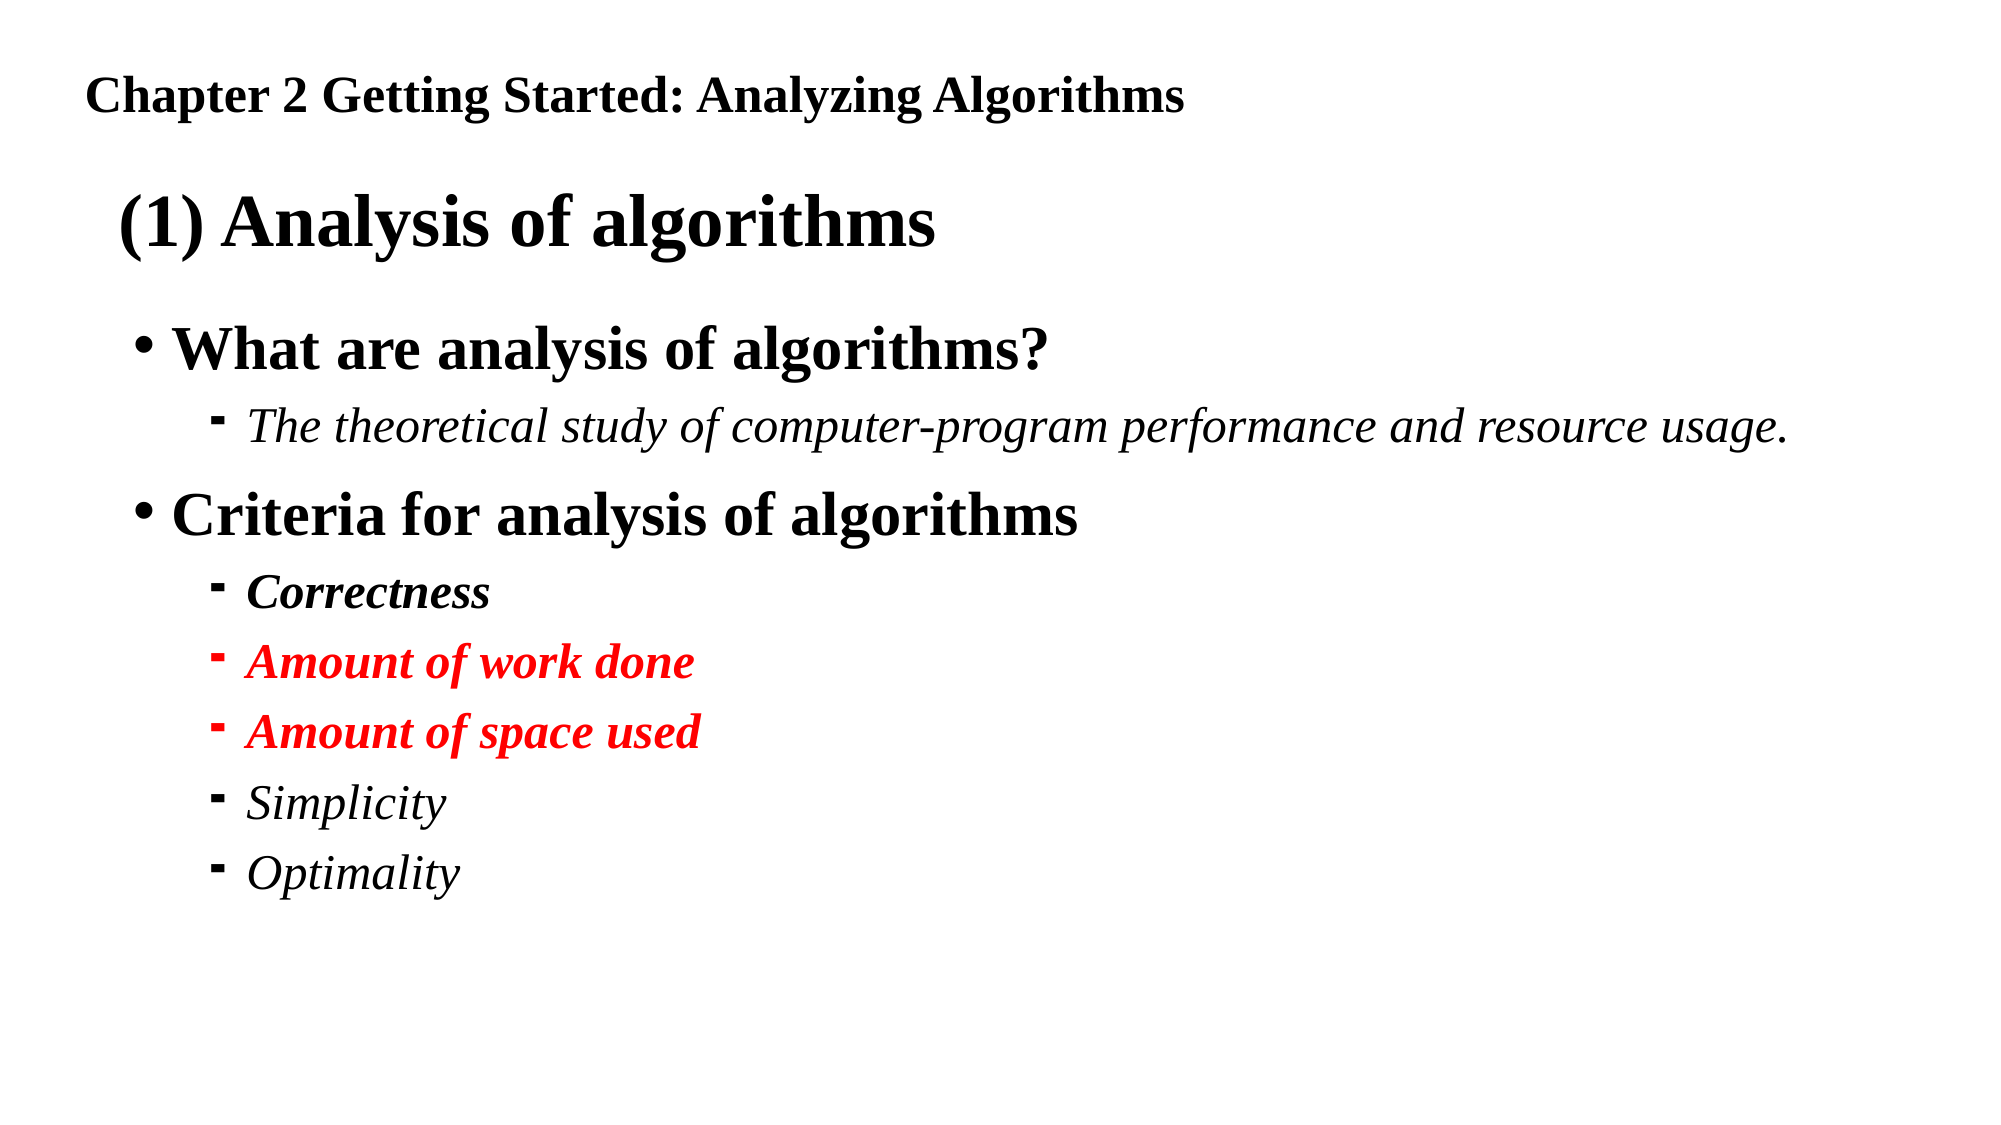

# Chapter 2 Getting Started: Analyzing Algorithms
(1) Analysis of algorithms
What are analysis of algorithms?
The theoretical study of computer-program performance and resource usage.
Criteria for analysis of algorithms
Correctness
Amount of work done
Amount of space used
Simplicity
Optimality